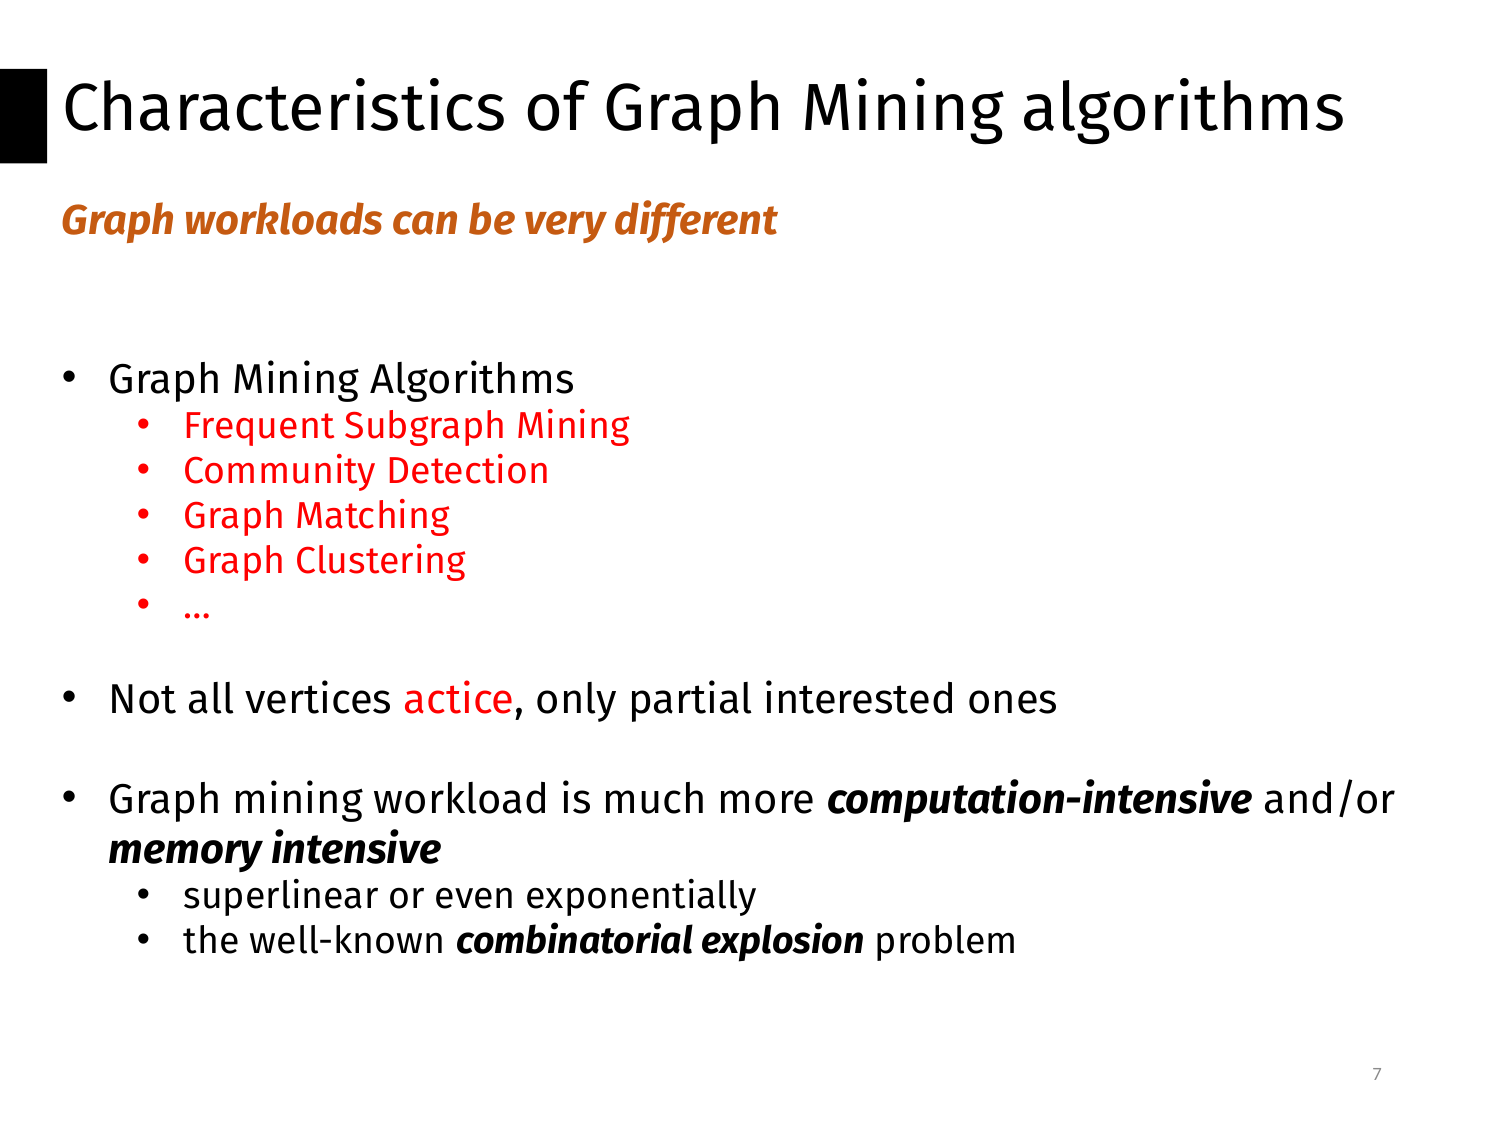

# Characteristics of Graph Mining algorithms

Graph workloads can be very different
Graph Mining Algorithms
Frequent Subgraph Mining
Community Detection
Graph Matching
Graph Clustering
…

Not all vertices actice, only partial interested ones

Graph mining workload is much more computation-intensive and/or memory intensive
superlinear or even exponentially
the well-known combinatorial explosion problem

7